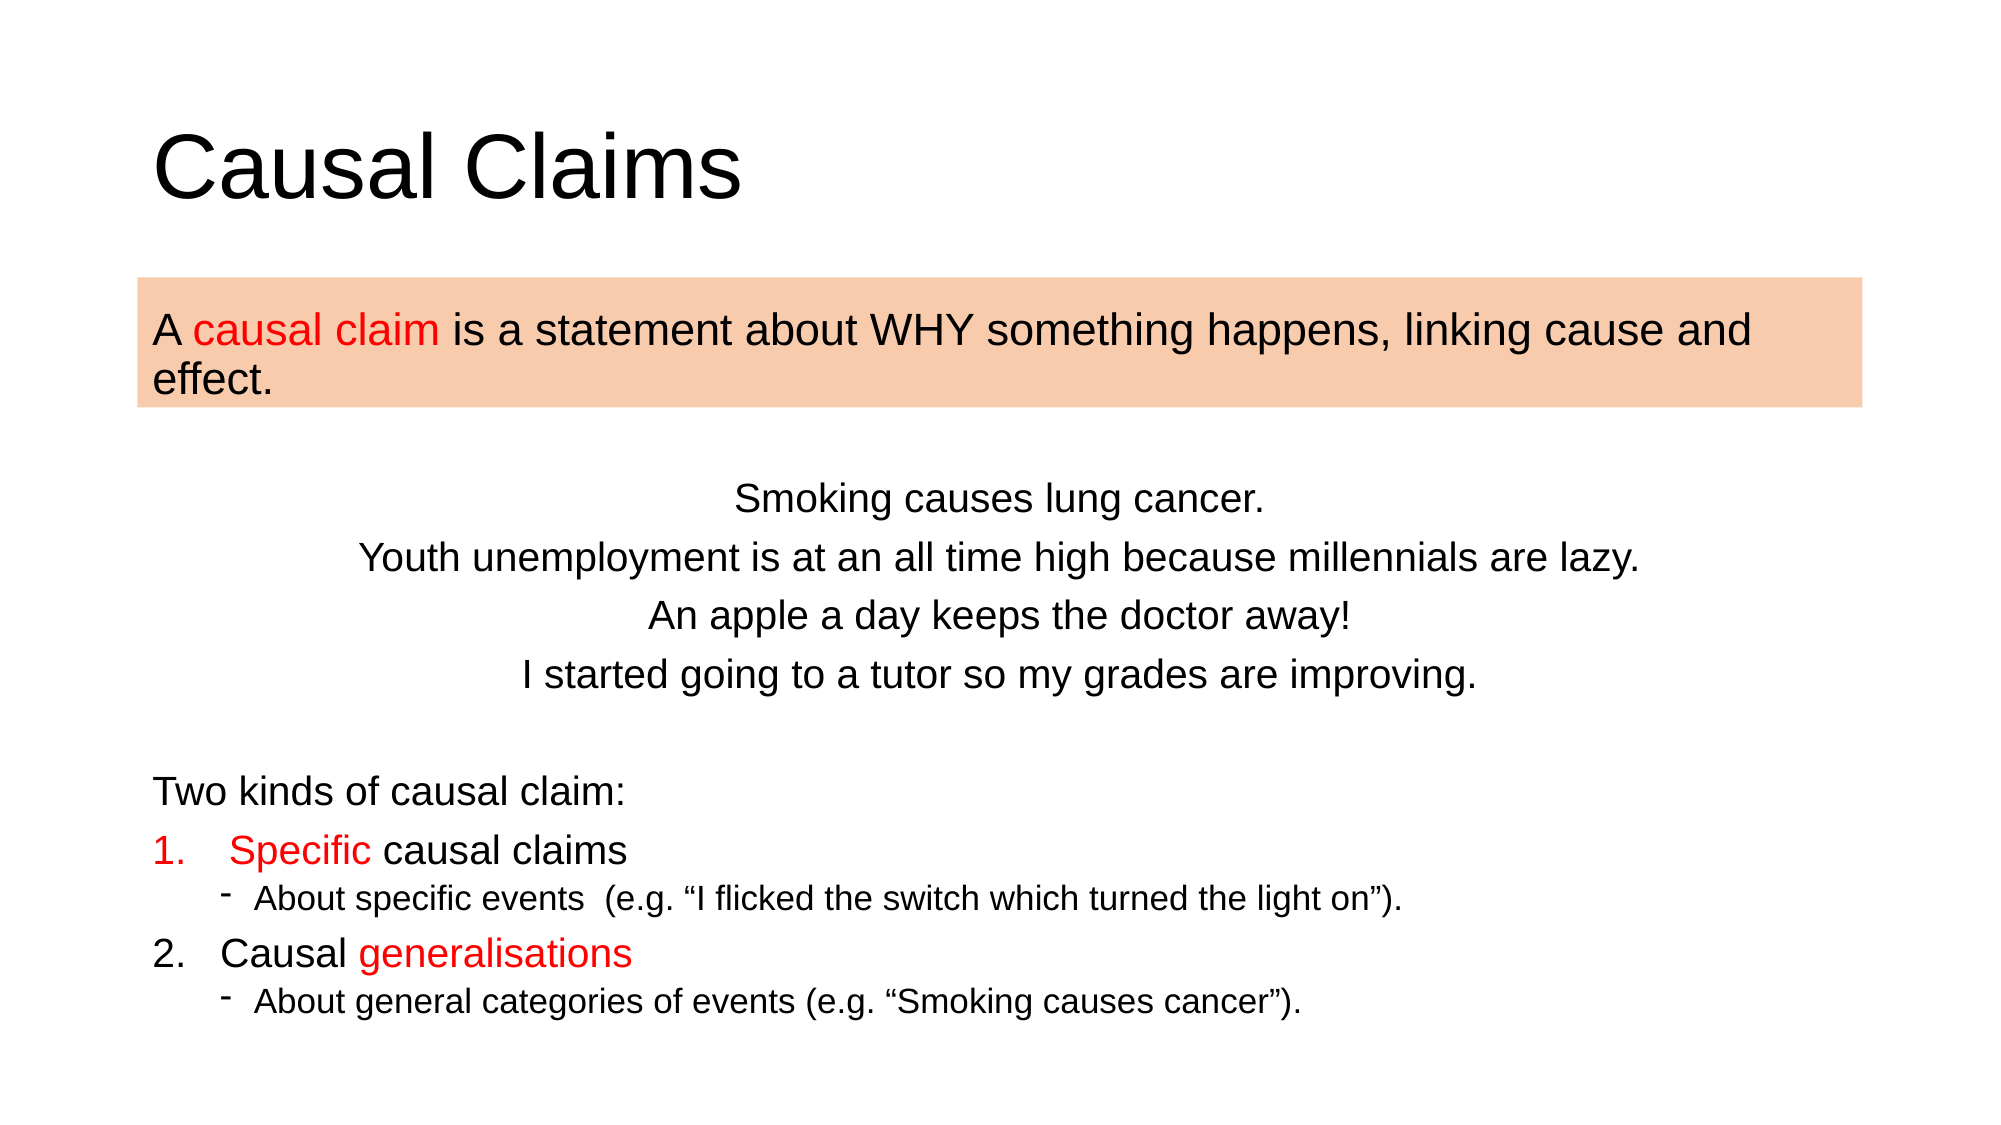

# Causal Claims

A causal claim is a statement about WHY something happens, linking cause and effect.

Smoking causes lung cancer.
Youth unemployment is at an all time high because millennials are lazy.
An apple a day keeps the doctor away!
I started going to a tutor so my grades are improving.

Two kinds of causal claim:
Specific causal claims
About specific events  (e.g. “I flicked the switch which turned the light on”).
Causal generalisations
About general categories of events (e.g. “Smoking causes cancer”).